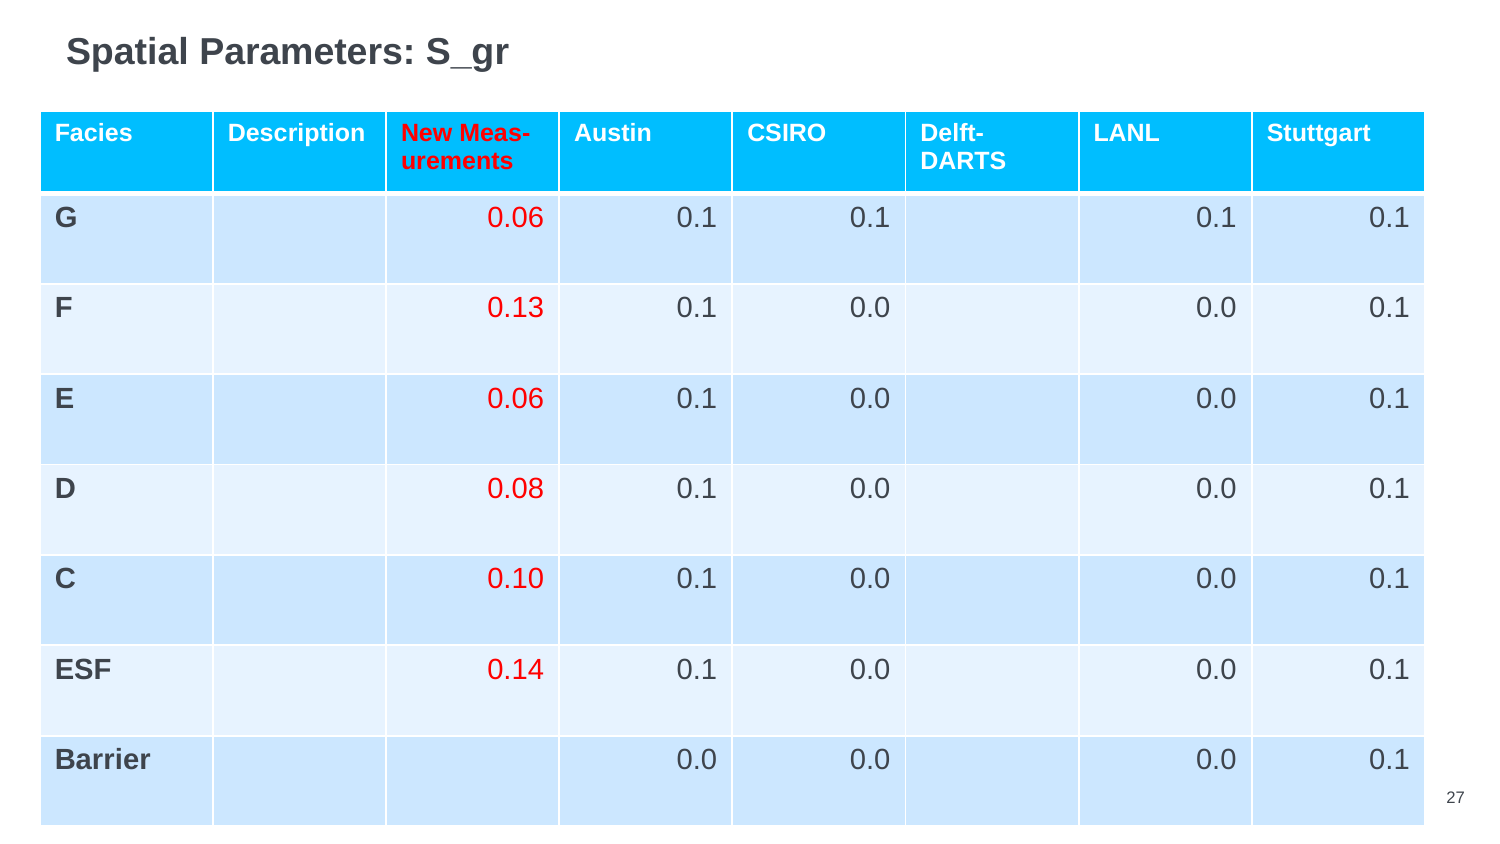

# Spatial Parameters: S_gr
| Facies | Description | New Meas-urements | Austin | CSIRO | Delft-DARTS | LANL | Stuttgart |
| --- | --- | --- | --- | --- | --- | --- | --- |
| G |  | 0.06 | 0.1 | 0.1 |  | 0.1 | 0.1 |
| F |  | 0.13 | 0.1 | 0.0 |  | 0.0 | 0.1 |
| E |  | 0.06 | 0.1 | 0.0 |  | 0.0 | 0.1 |
| D |  | 0.08 | 0.1 | 0.0 |  | 0.0 | 0.1 |
| C |  | 0.10 | 0.1 | 0.0 |  | 0.0 | 0.1 |
| ESF |  | 0.14 | 0.1 | 0.0 |  | 0.0 | 0.1 |
| Barrier |  |  | 0.0 | 0.0 |  | 0.0 | 0.1 |
27